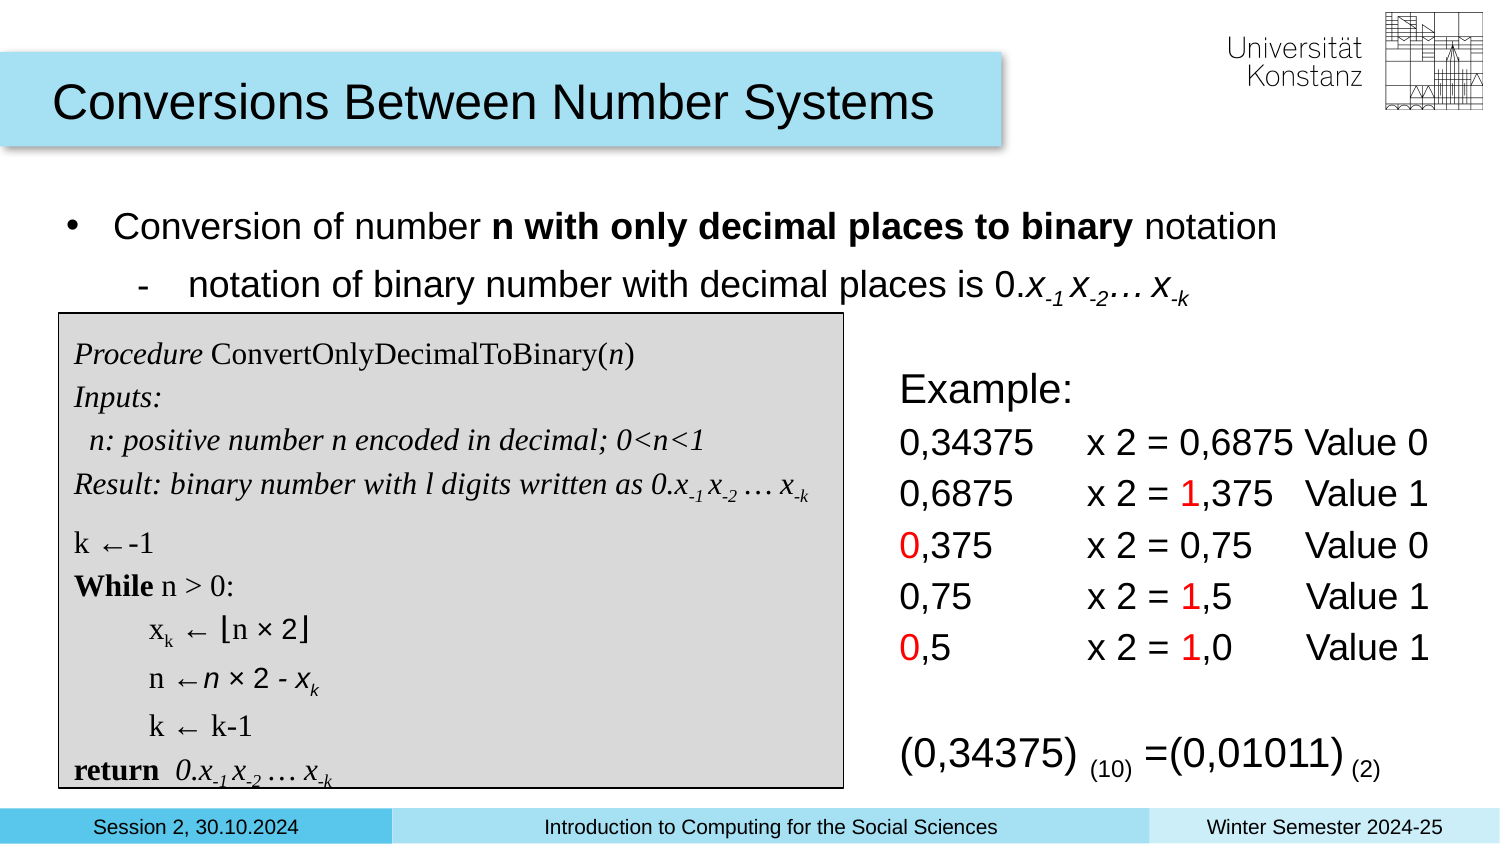

Conversions Between Number Systems
Conversion of number n with only decimal places to binary notation
notation of binary number with decimal places is 0.x-1 x-2… x-k
Procedure ConvertOnlyDecimalToBinary(n)
Inputs:
  n: positive number n encoded in decimal; 0<n<1
Result: binary number with l digits written as 0.x-1 x-2 … x-k
k ←-1
While n > 0:
xk ← ⌊n × 2⌋
n ←n × 2 - xk
k ← k-1
return  0.x-1 x-2 … x-k

Example:
0,34375     x 2 = 0,6875 Value 0
0,6875       x 2 = 1,375   Value 1
0,375         x 2 = 0,75     Value 0
0,75           x 2 = 1,5       Value 1
0,5             x 2 = 1,0       Value 1

(0,34375) (10) =(0,01011) (2)